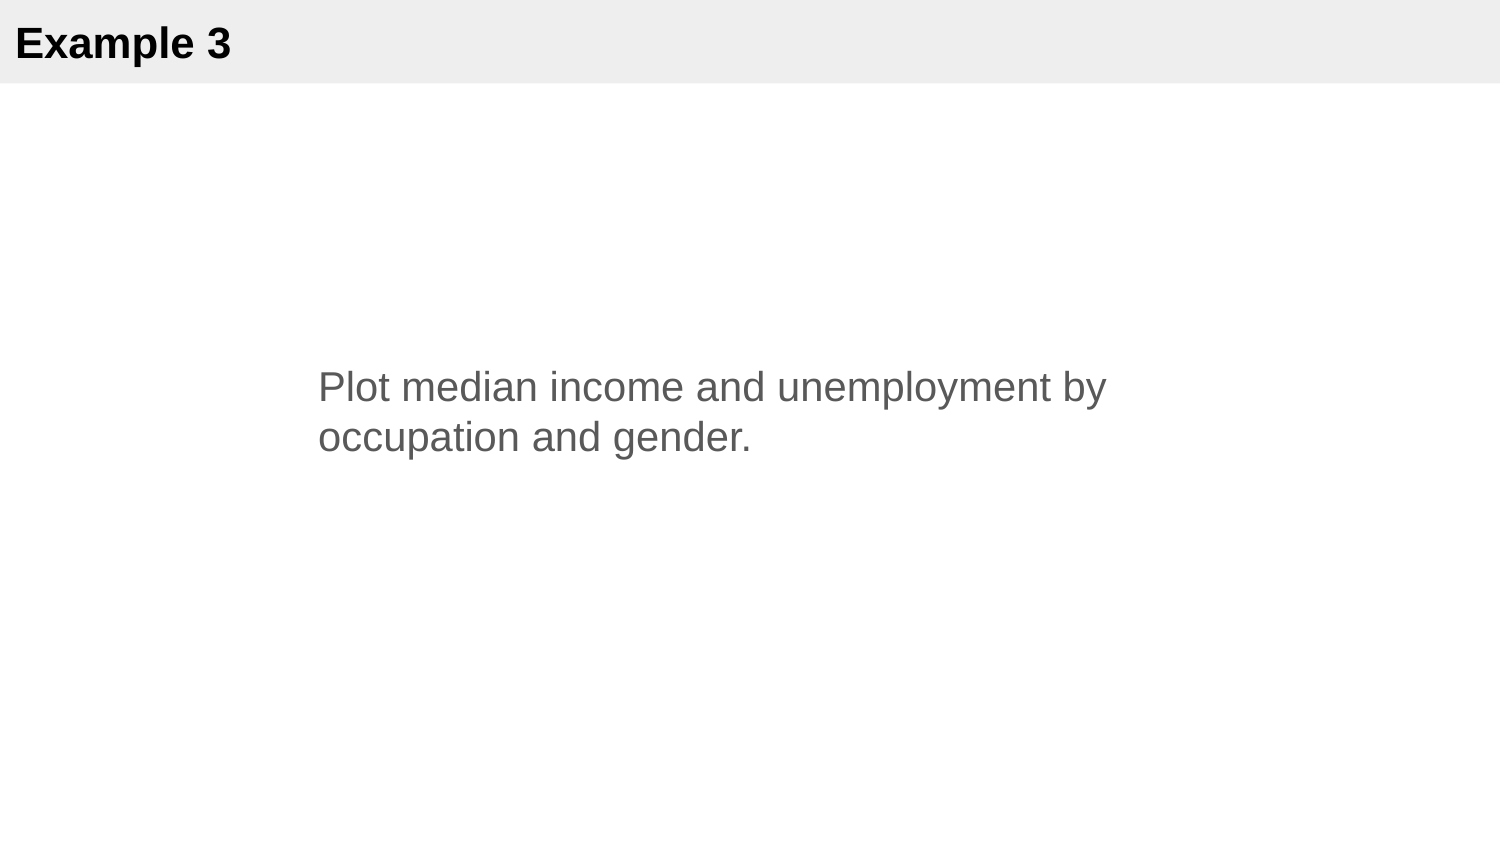

Example 3

Plot median income and unemployment by occupation and gender.